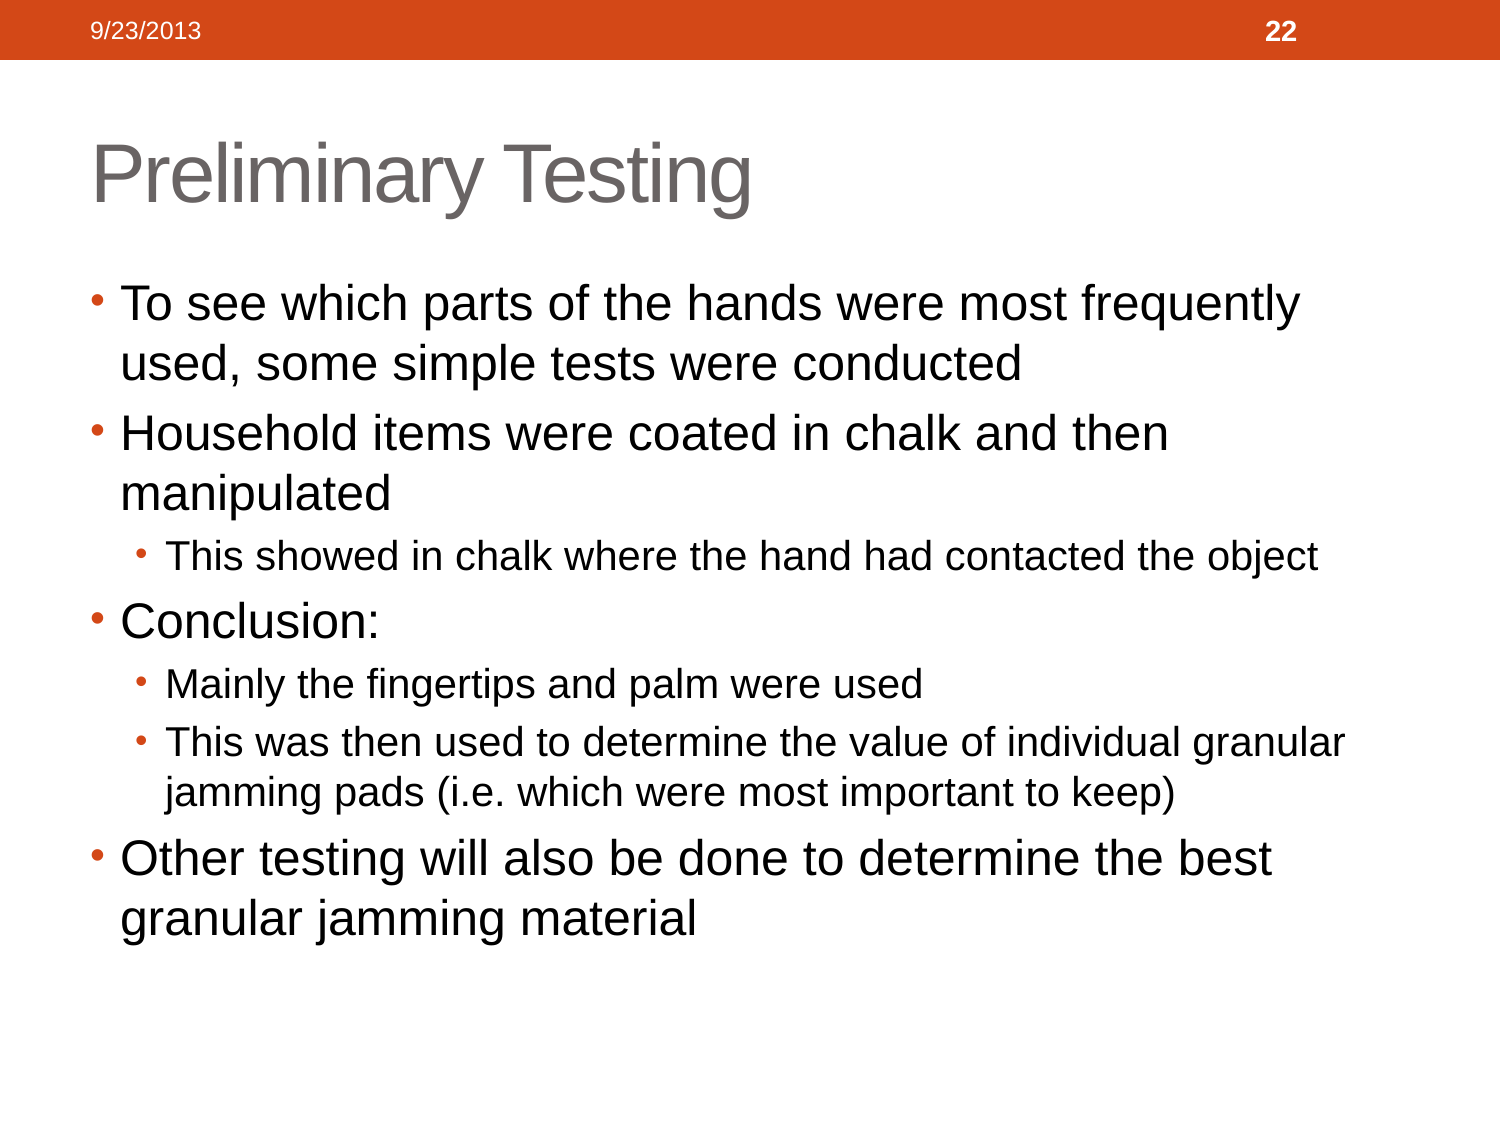

9/23/2013

22
# Preliminary Testing
To see which parts of the hands were most frequently used, some simple tests were conducted
Household items were coated in chalk and then manipulated
This showed in chalk where the hand had contacted the object
Conclusion:
Mainly the fingertips and palm were used
This was then used to determine the value of individual granular jamming pads (i.e. which were most important to keep)
Other testing will also be done to determine the best granular jamming material